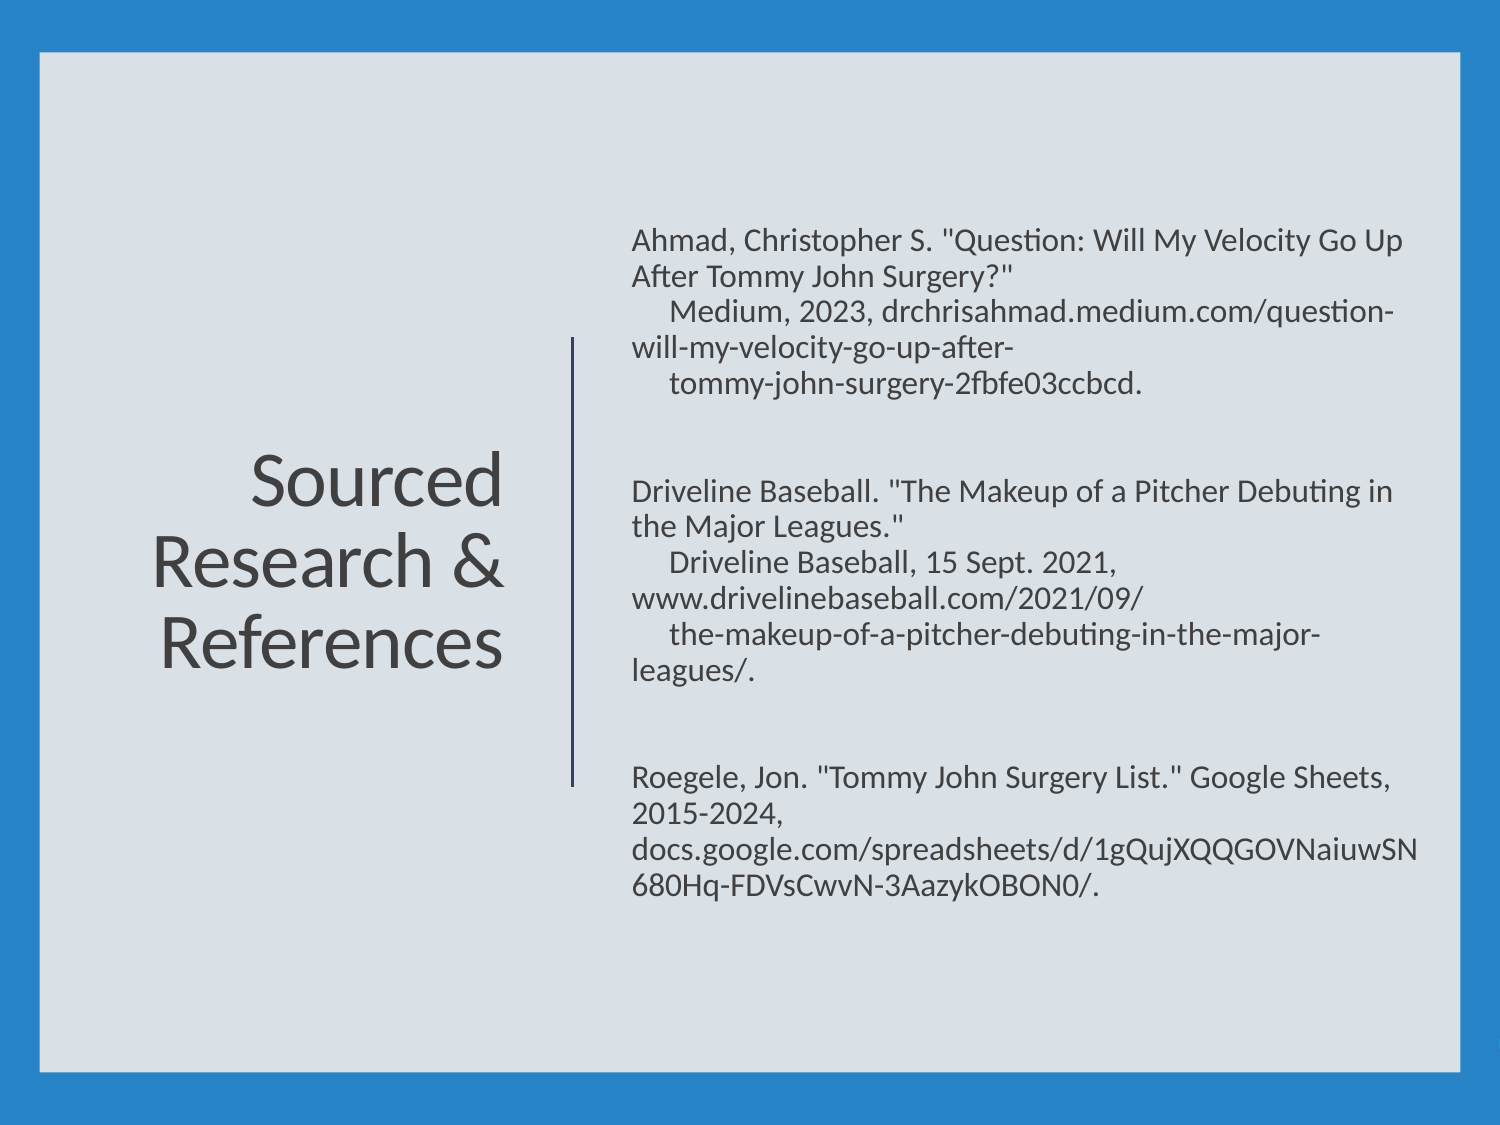

Ahmad, Christopher S. "Question: Will My Velocity Go Up After Tommy John Surgery?"
     Medium, 2023, drchrisahmad.medium.com/question-will-my-velocity-go-up-after-
     tommy-john-surgery-2fbfe03ccbcd.

Driveline Baseball. "The Makeup of a Pitcher Debuting in the Major Leagues."
     Driveline Baseball, 15 Sept. 2021, www.drivelinebaseball.com/2021/09/
     the-makeup-of-a-pitcher-debuting-in-the-major-leagues/.

Roegele, Jon. "Tommy John Surgery List." Google Sheets, 2015-2024,  docs.google.com/spreadsheets/d/1gQujXQQGOVNaiuwSN680Hq-FDVsCwvN-3AazykOBON0/.
Sourced Research & References